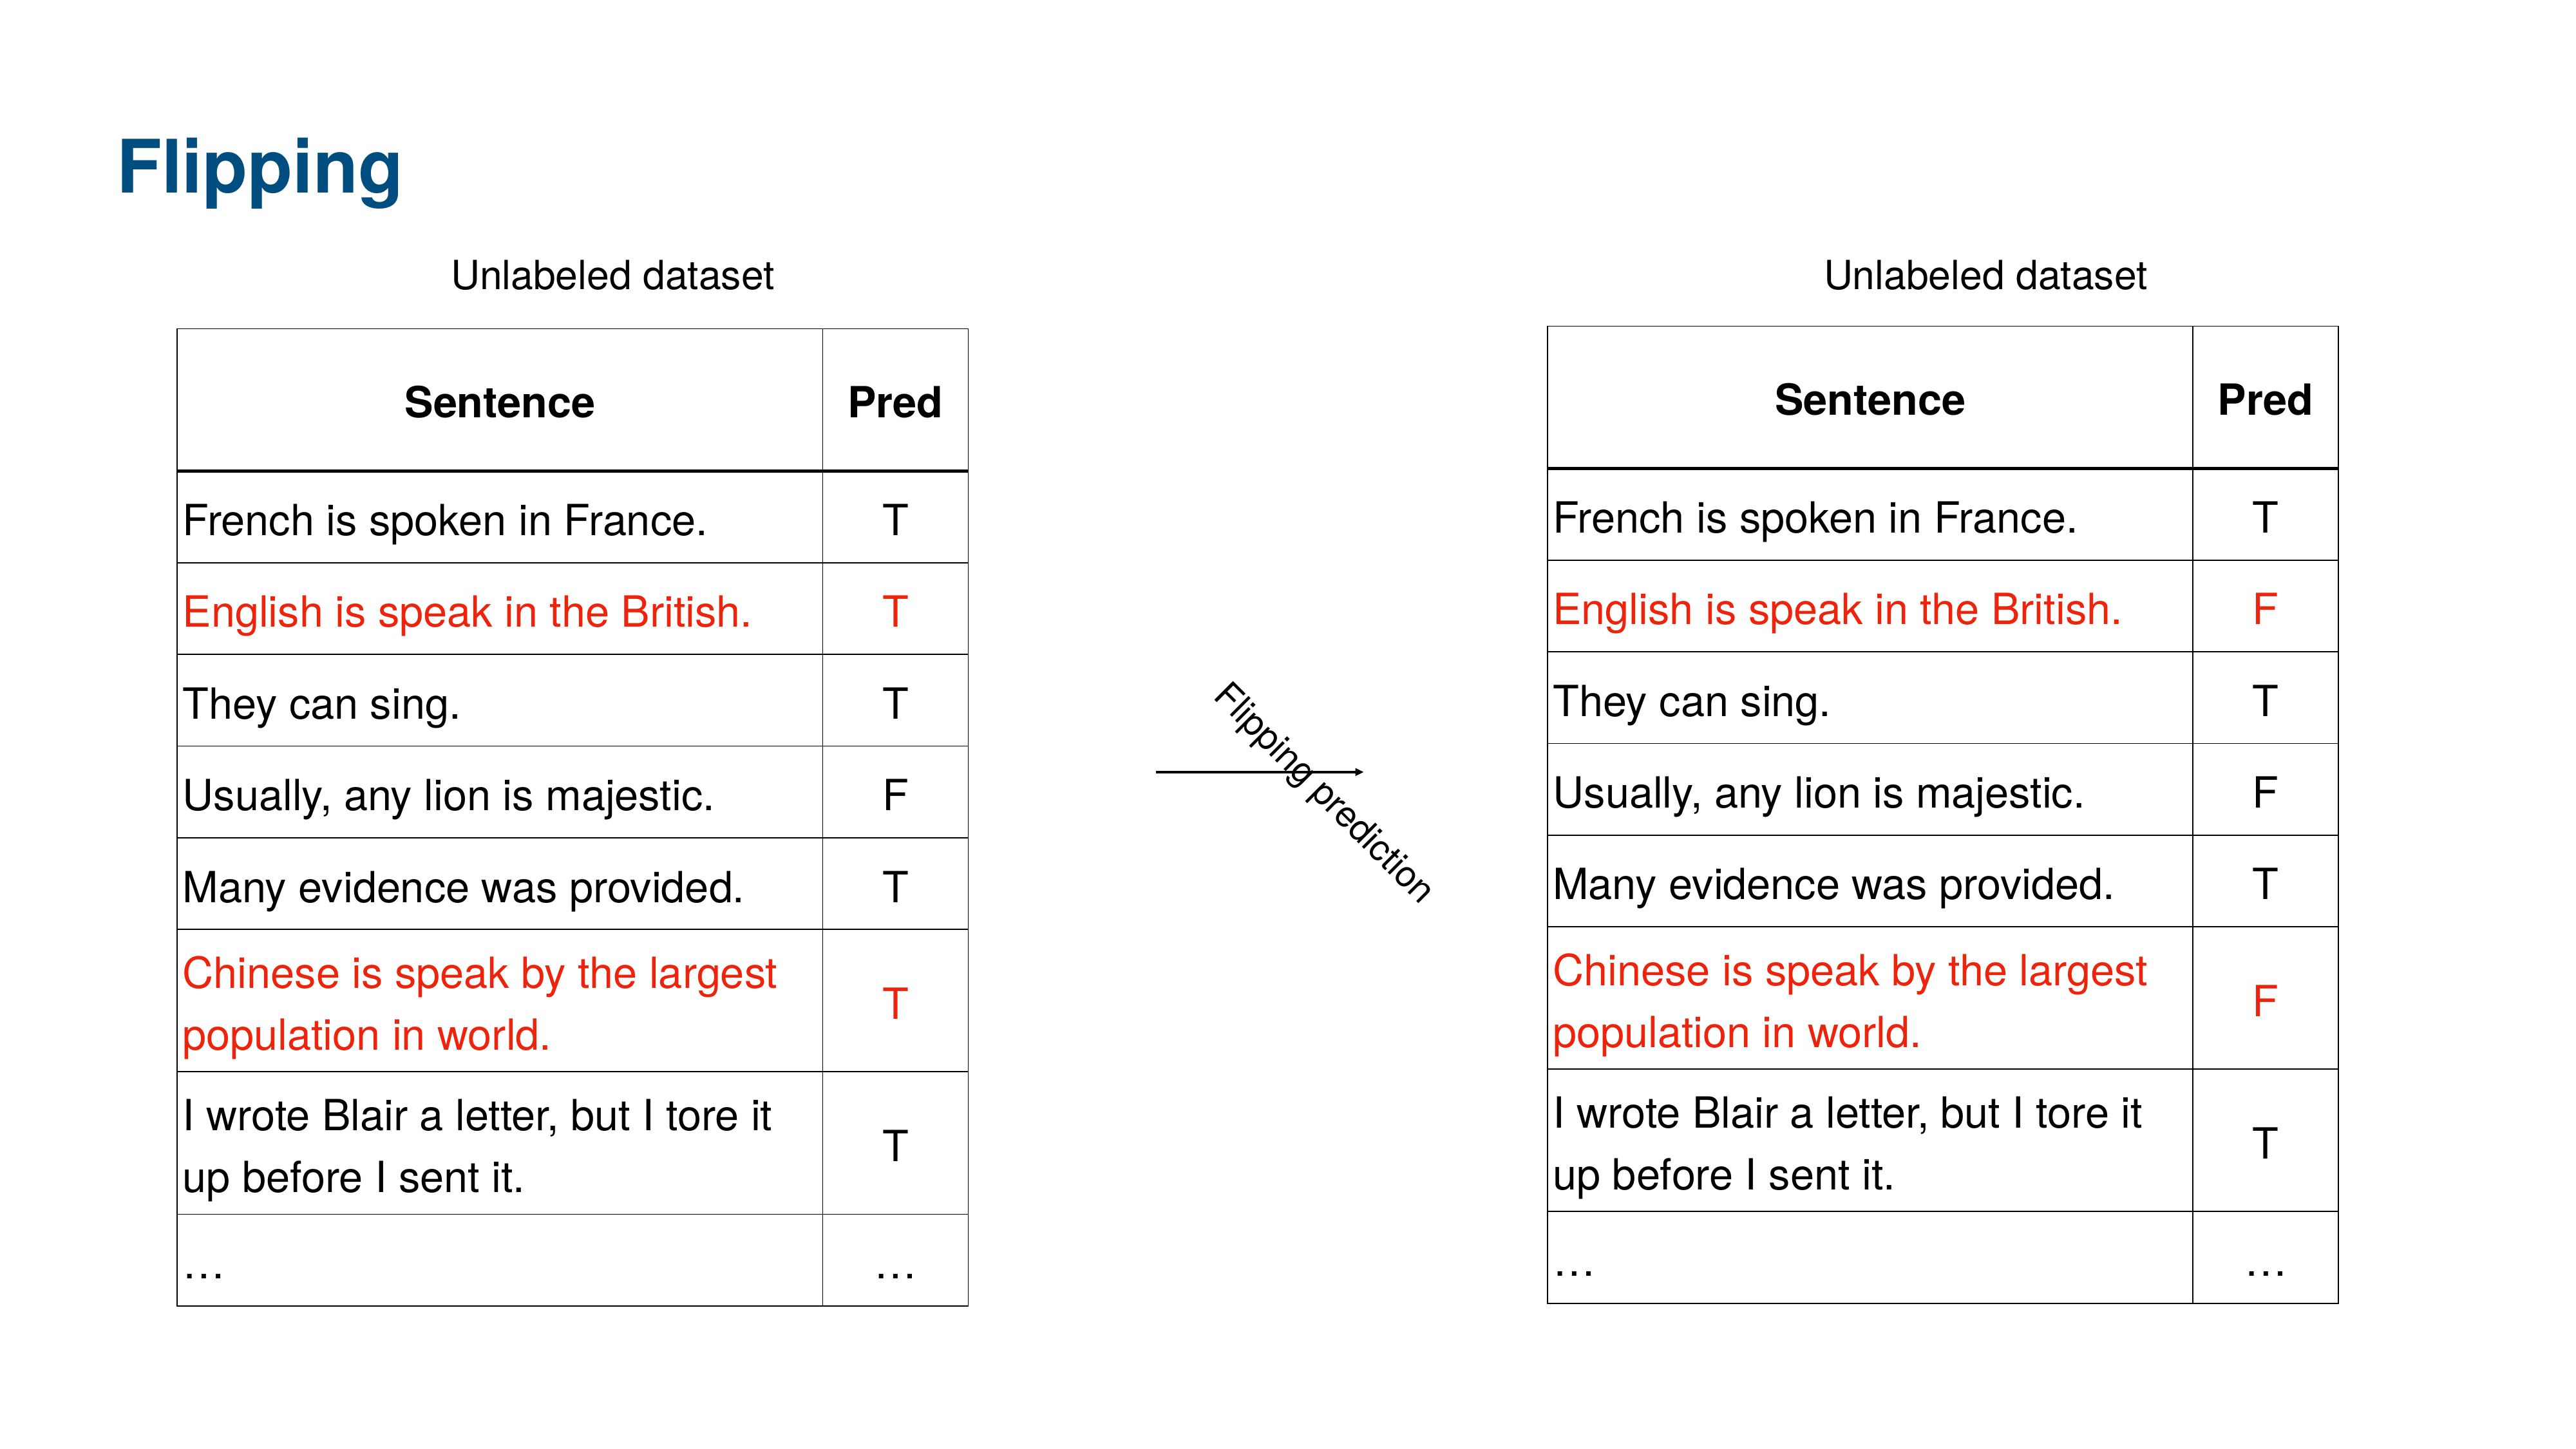

Flipping
Unlabeled dataset
| Sentence | Pred |
| --- | --- |
| French is spoken in France. | T |
| English is speak in the British. | T |
| They can sing. | T |
| Usually, any lion is majestic. | F |
| Many evidence was provided. | T |
| Chinese is speak by the largest population in world. | T |
| I wrote Blair a letter, but I tore it up before I sent it. | T |
| … | … |
Unlabeled dataset
| Sentence | Pred |
| --- | --- |
| French is spoken in France. | T |
| English is speak in the British. | F |
| They can sing. | T |
| Usually, any lion is majestic. | F |
| Many evidence was provided. | T |
| Chinese is speak by the largest population in world. | F |
| I wrote Blair a letter, but I tore it up before I sent it. | T |
| … | … |
Flipping prediction

34